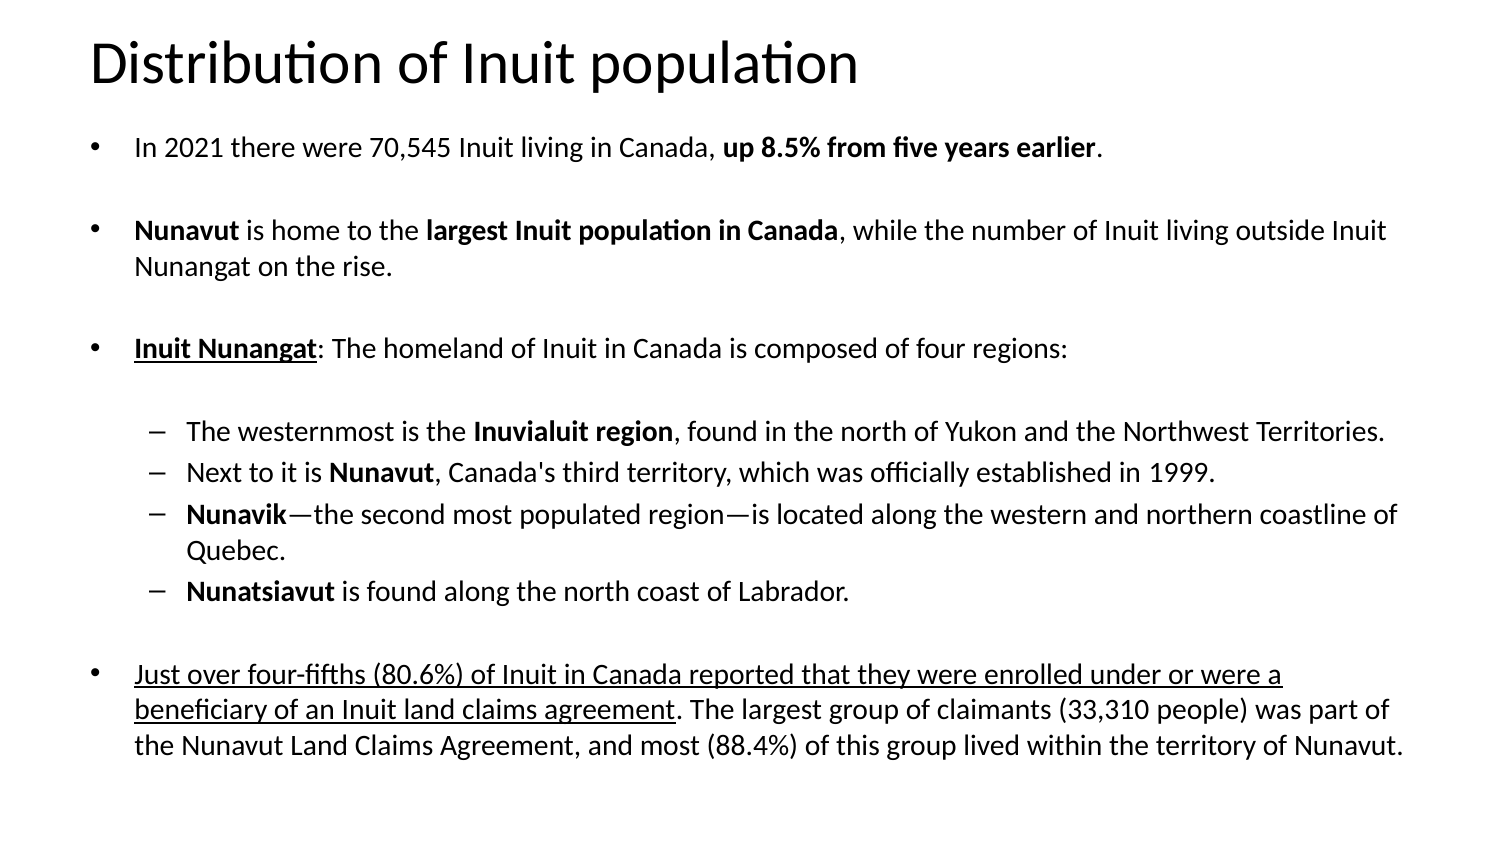

# Distribution of Inuit population
In 2021 there were 70,545 Inuit living in Canada, up 8.5% from five years earlier.

Nunavut is home to the largest Inuit population in Canada, while the number of Inuit living outside Inuit Nunangat on the rise.

Inuit Nunangat: The homeland of Inuit in Canada is composed of four regions:

The westernmost is the Inuvialuit region, found in the north of Yukon and the Northwest Territories.
Next to it is Nunavut, Canada's third territory, which was officially established in 1999.
Nunavik—the second most populated region—is located along the western and northern coastline of Quebec.
Nunatsiavut is found along the north coast of Labrador.

Just over four-fifths (80.6%) of Inuit in Canada reported that they were enrolled under or were a beneficiary of an Inuit land claims agreement. The largest group of claimants (33,310 people) was part of the Nunavut Land Claims Agreement, and most (88.4%) of this group lived within the territory of Nunavut.